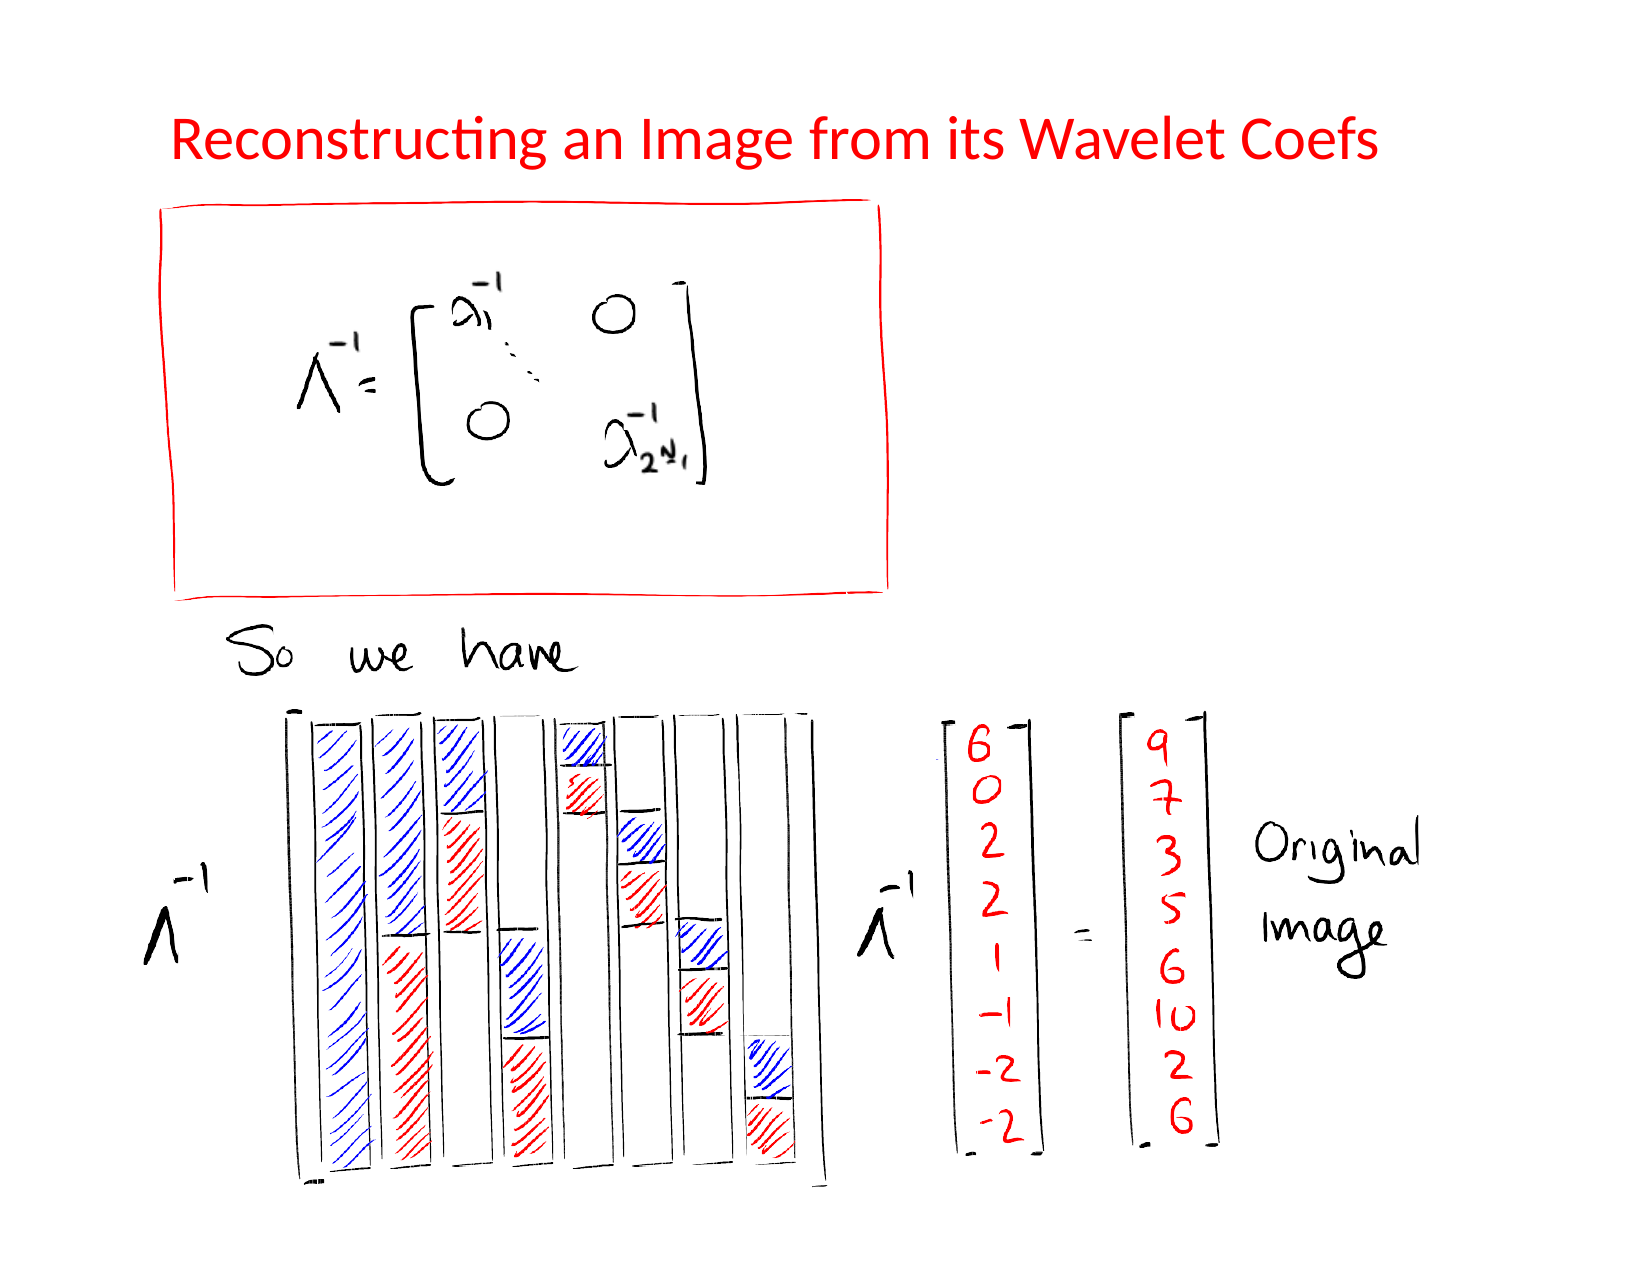

# Reconstructing an Image from its Wavelet Coefs